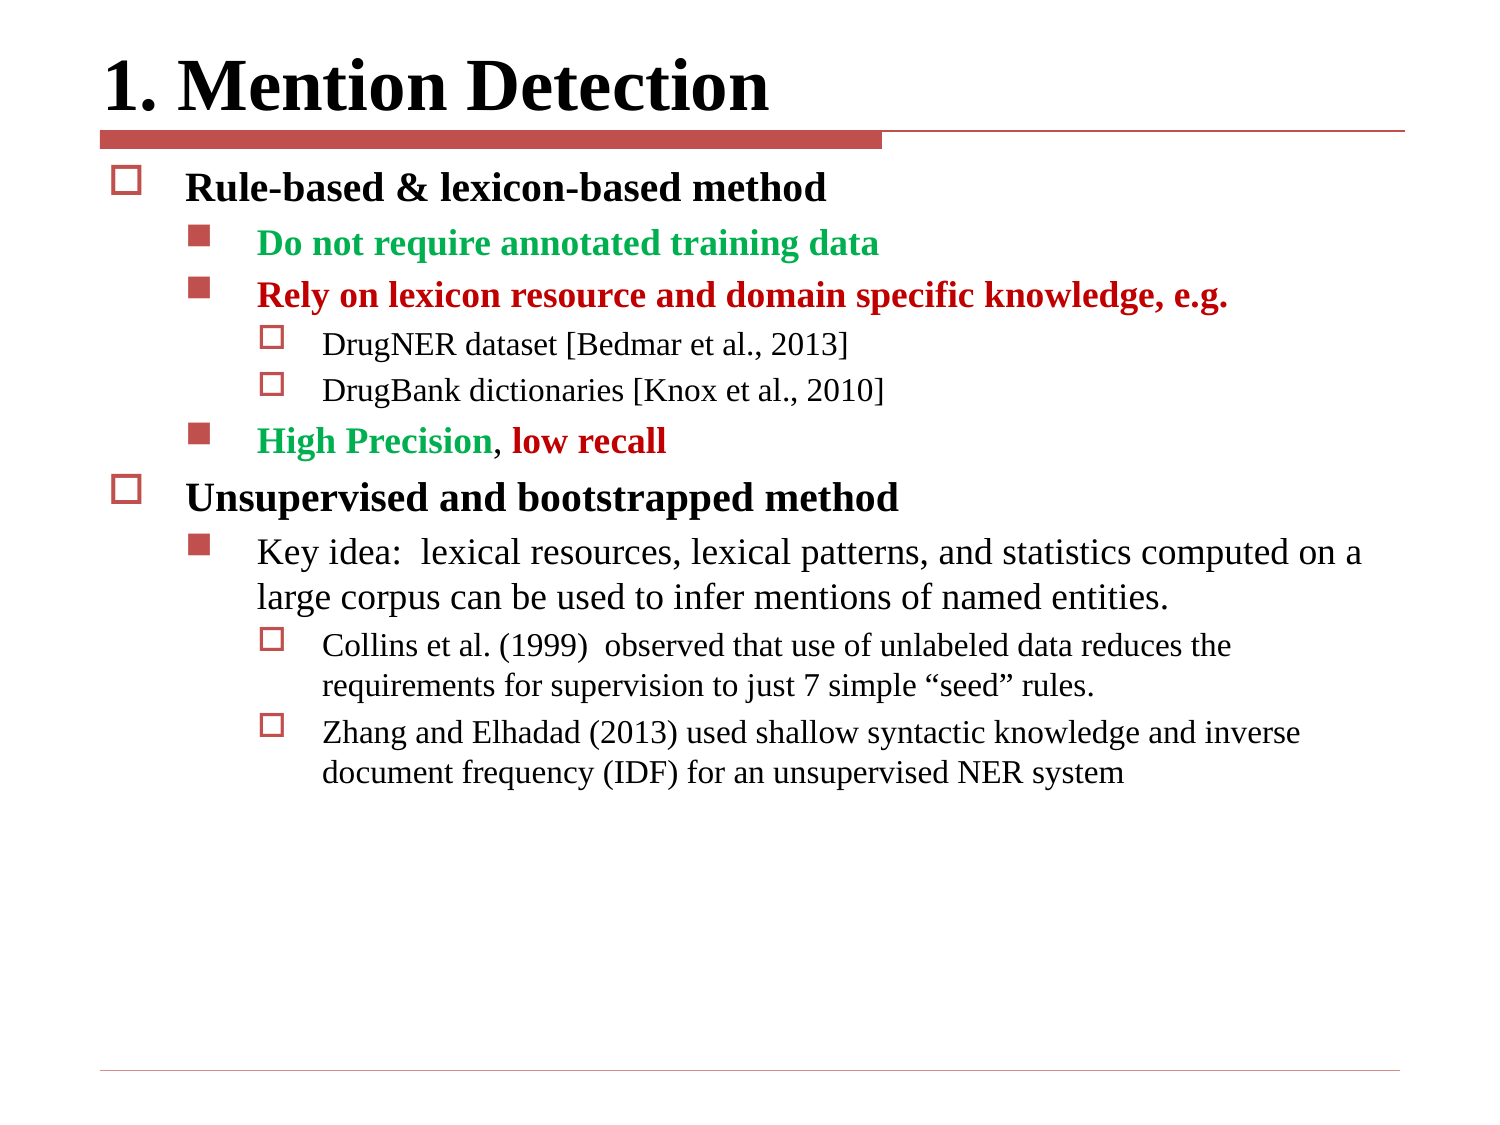

# 1. Mention Detection
Rule-based & lexicon-based method
Do not require annotated training data
Rely on lexicon resource and domain specific knowledge, e.g.
DrugNER dataset [Bedmar et al., 2013]
DrugBank dictionaries [Knox et al., 2010]
High Precision, low recall
Unsupervised and bootstrapped method
Key idea:  lexical resources, lexical patterns, and statistics computed on a large corpus can be used to infer mentions of named entities.
Collins et al. (1999)  observed that use of unlabeled data reduces the requirements for supervision to just 7 simple “seed” rules.
Zhang and Elhadad (2013) used shallow syntactic knowledge and inverse document frequency (IDF) for an unsupervised NER system